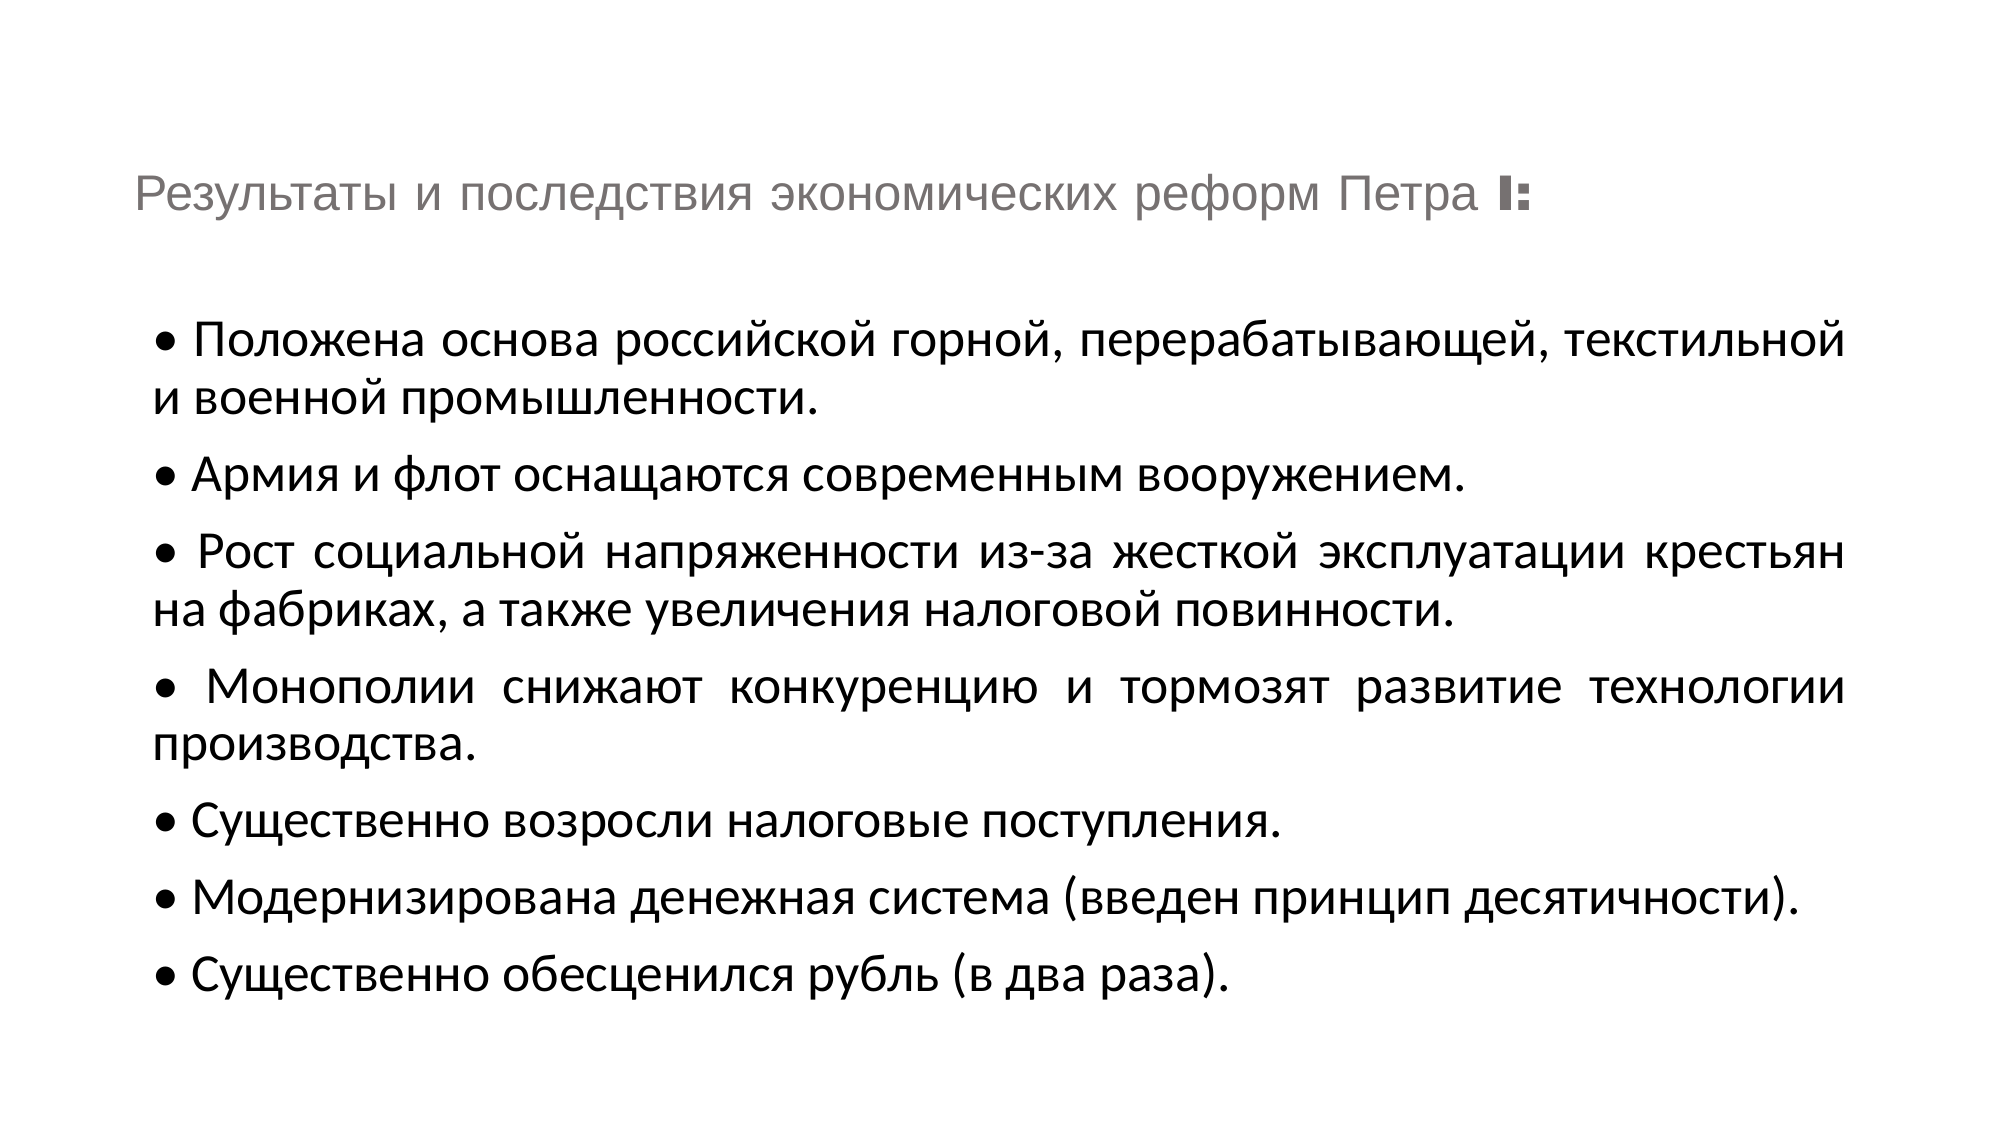

# Результаты и последствия экономических реформ Петра I:
• Положена основа российской горной, перерабатывающей, текстильной и военной промышленности.
• Армия и флот оснащаются современным вооружением.
• Рост социальной напряженности из-за жесткой эксплуатации крестьян на фабриках, а также увеличения налоговой повинности.
• Монополии снижают конкуренцию и тормозят развитие технологии производства.
• Существенно возросли налоговые поступления.
• Модернизирована денежная система (введен принцип десятичности).
• Существенно обесценился рубль (в два раза).